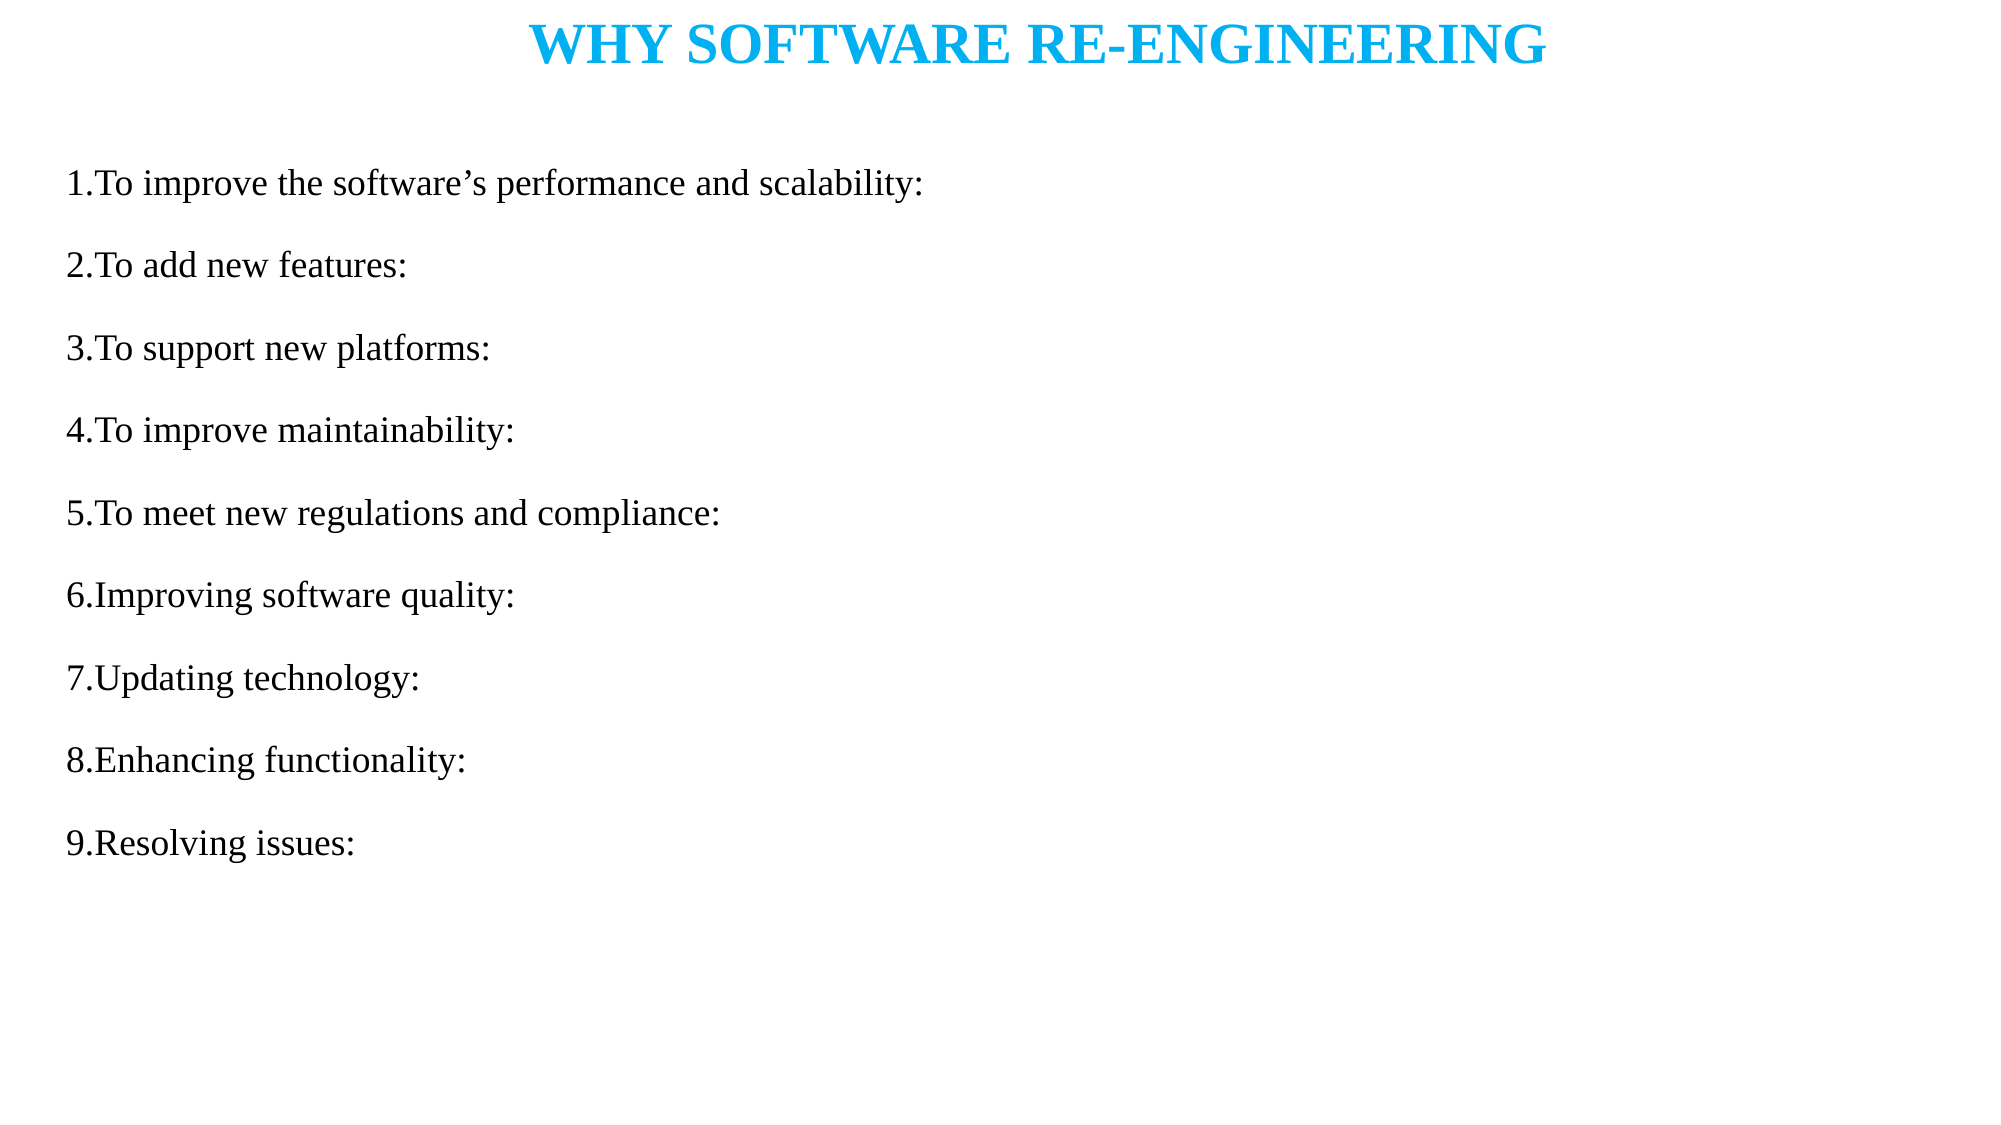

WHY SOFTWARE RE-ENGINEERING
To improve the software’s performance and scalability:
To add new features:
To support new platforms:
To improve maintainability:
To meet new regulations and compliance:
Improving software quality:
Updating technology:
Enhancing functionality:
Resolving issues: